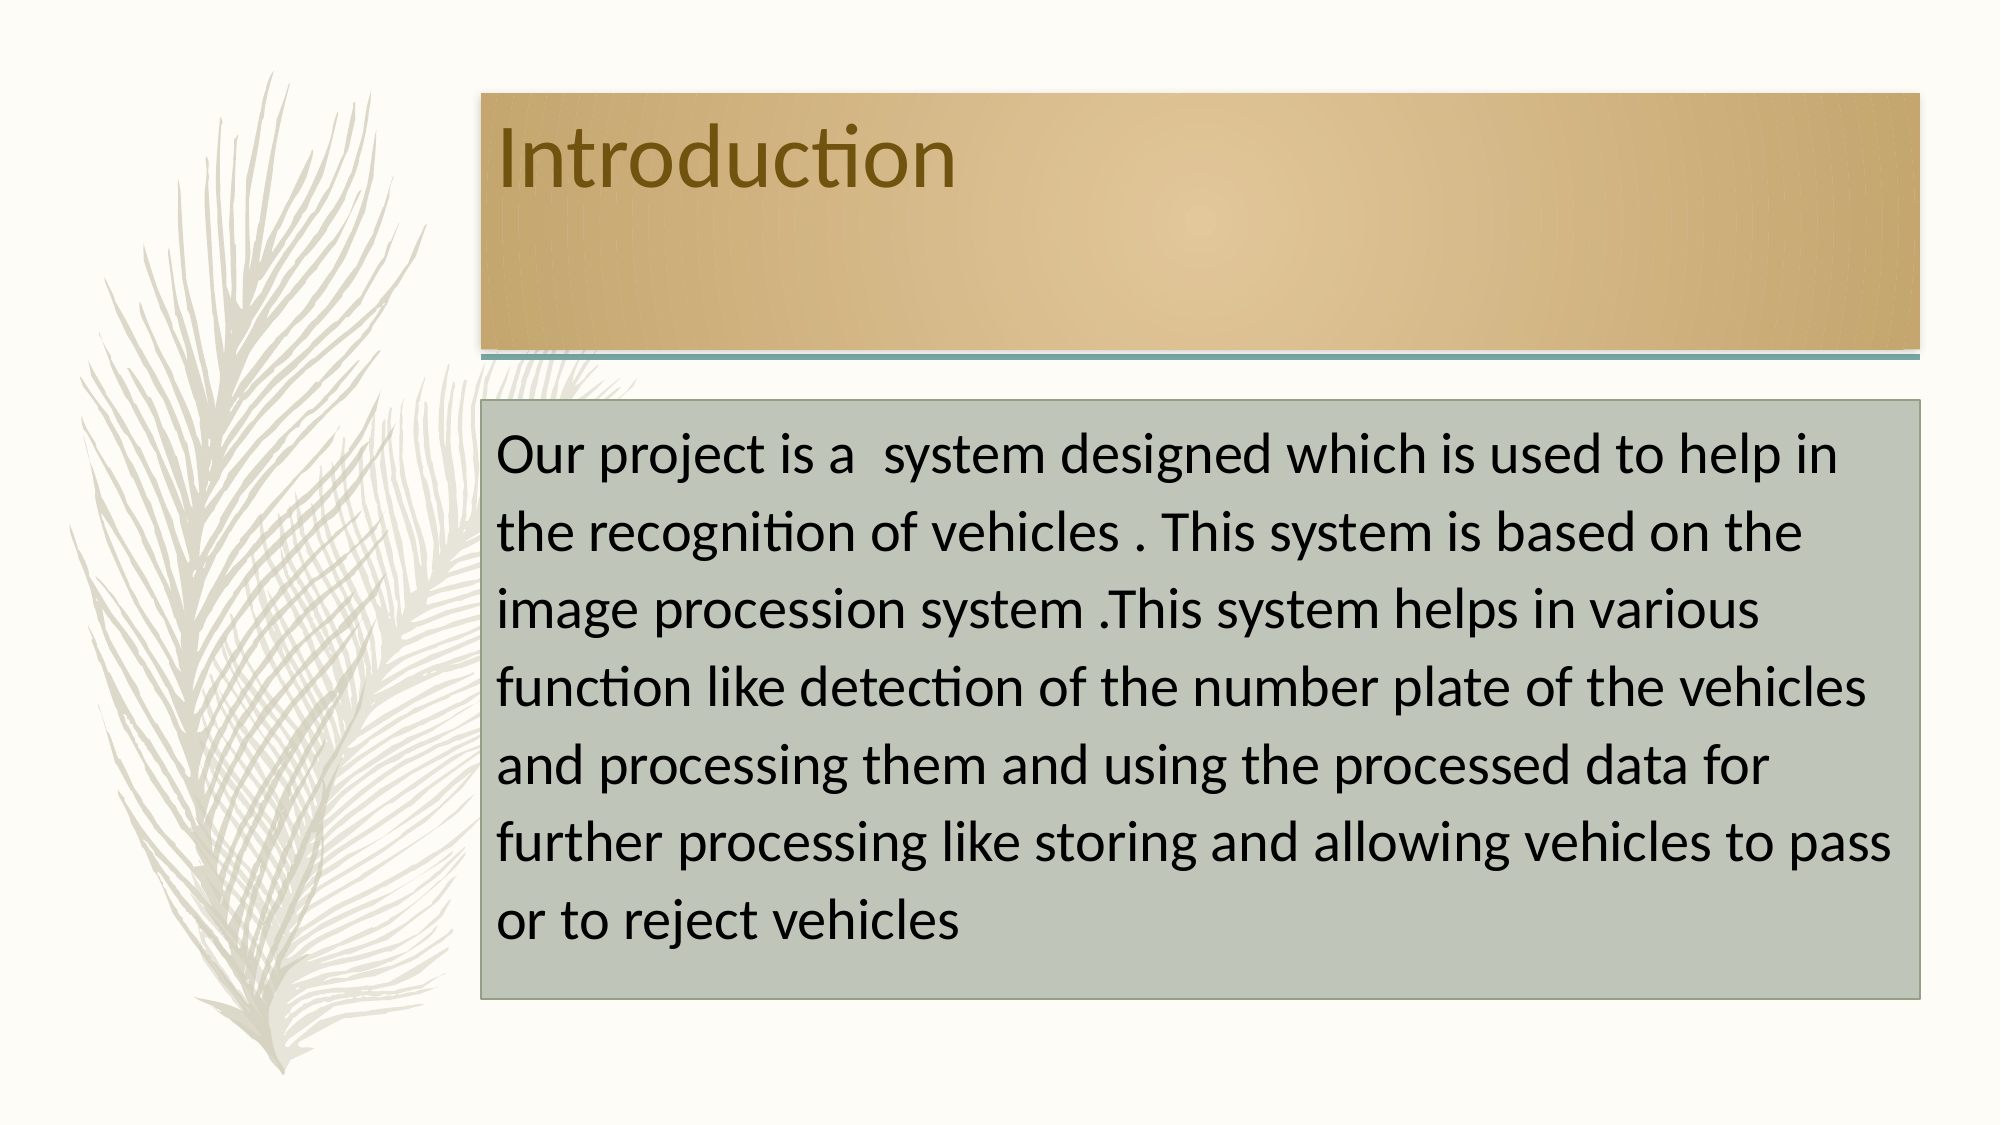

# Introduction
Our project is a  system designed which is used to help in the recognition of vehicles . This system is based on the image procession system .This system helps in various function like detection of the number plate of the vehicles and processing them and using the processed data for further processing like storing and allowing vehicles to pass or to reject vehicles